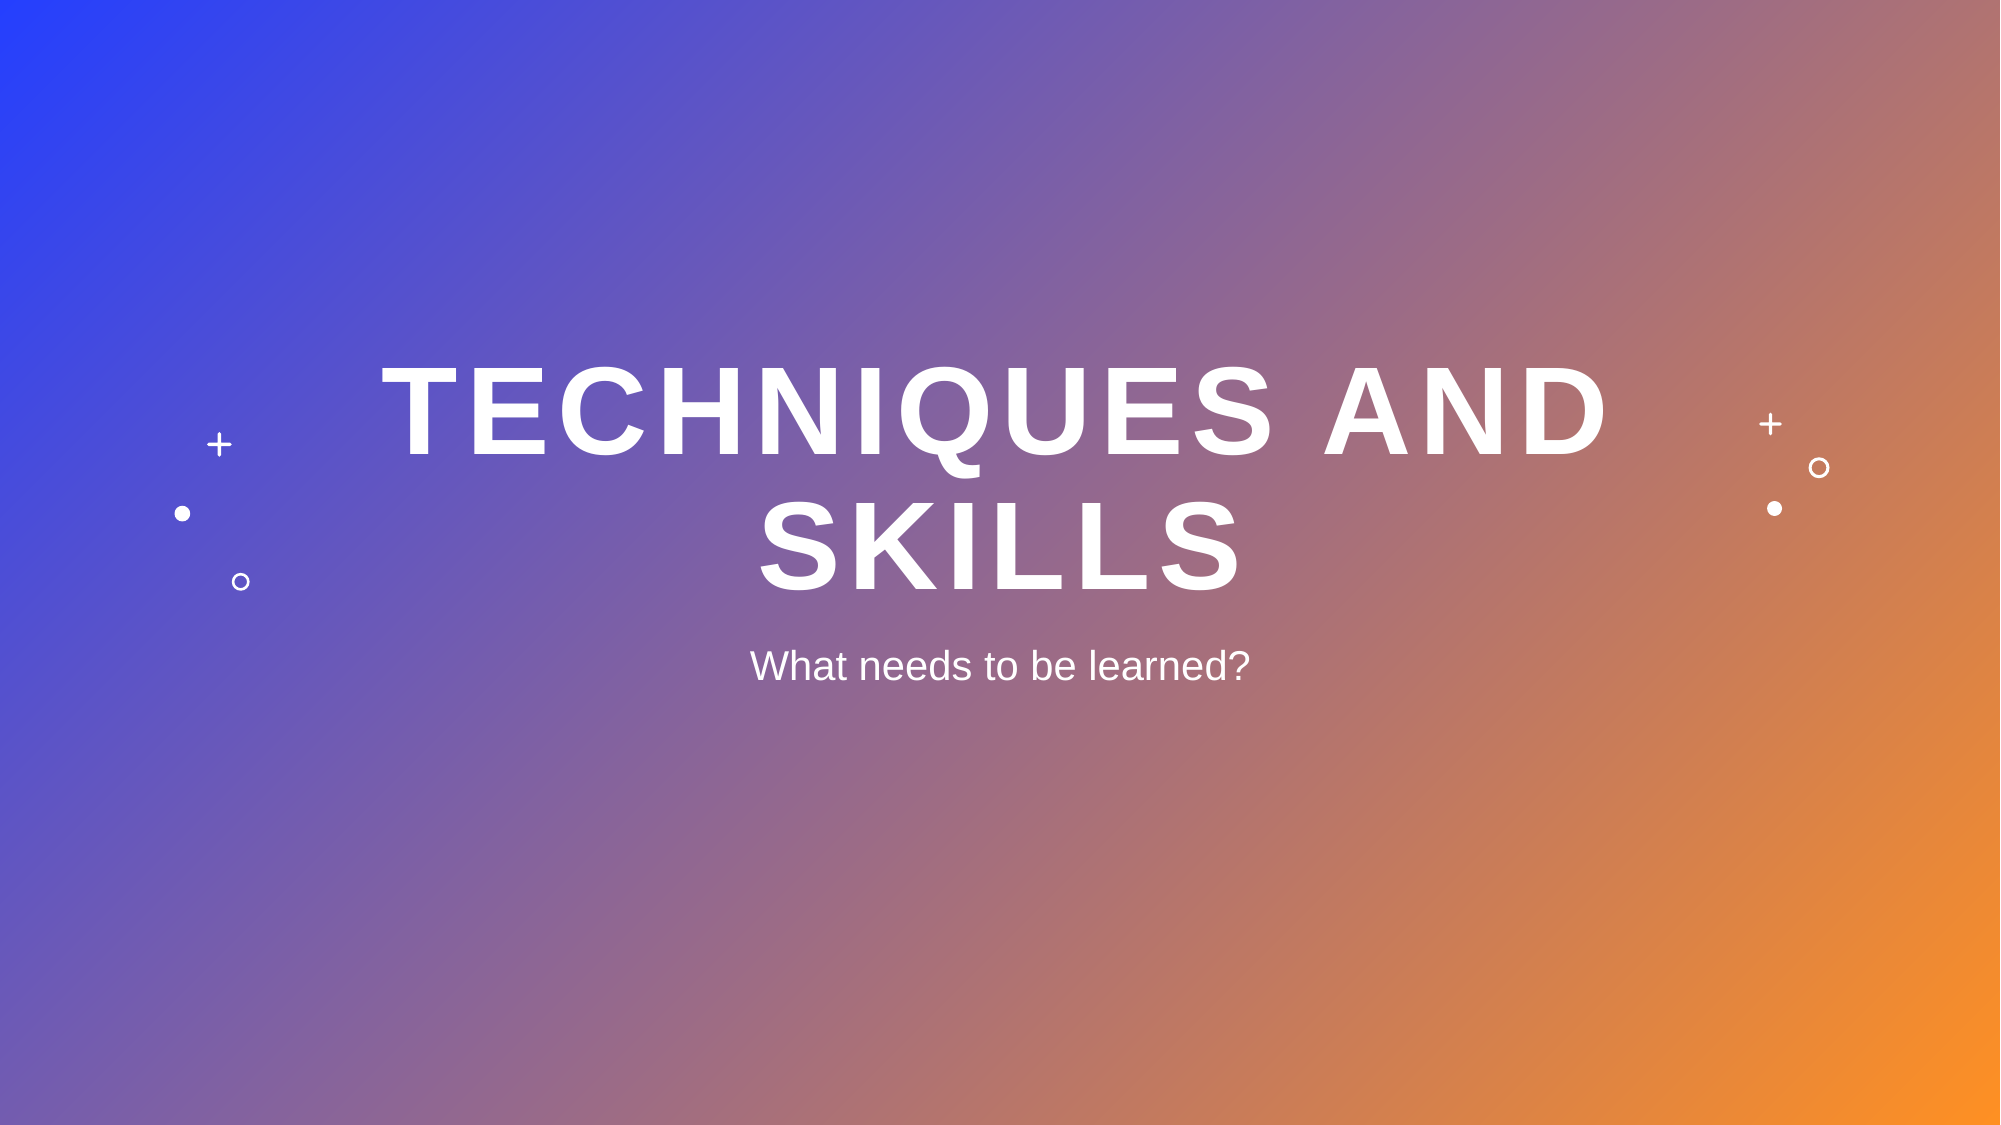

# Techniques and Skills
What needs to be learned?